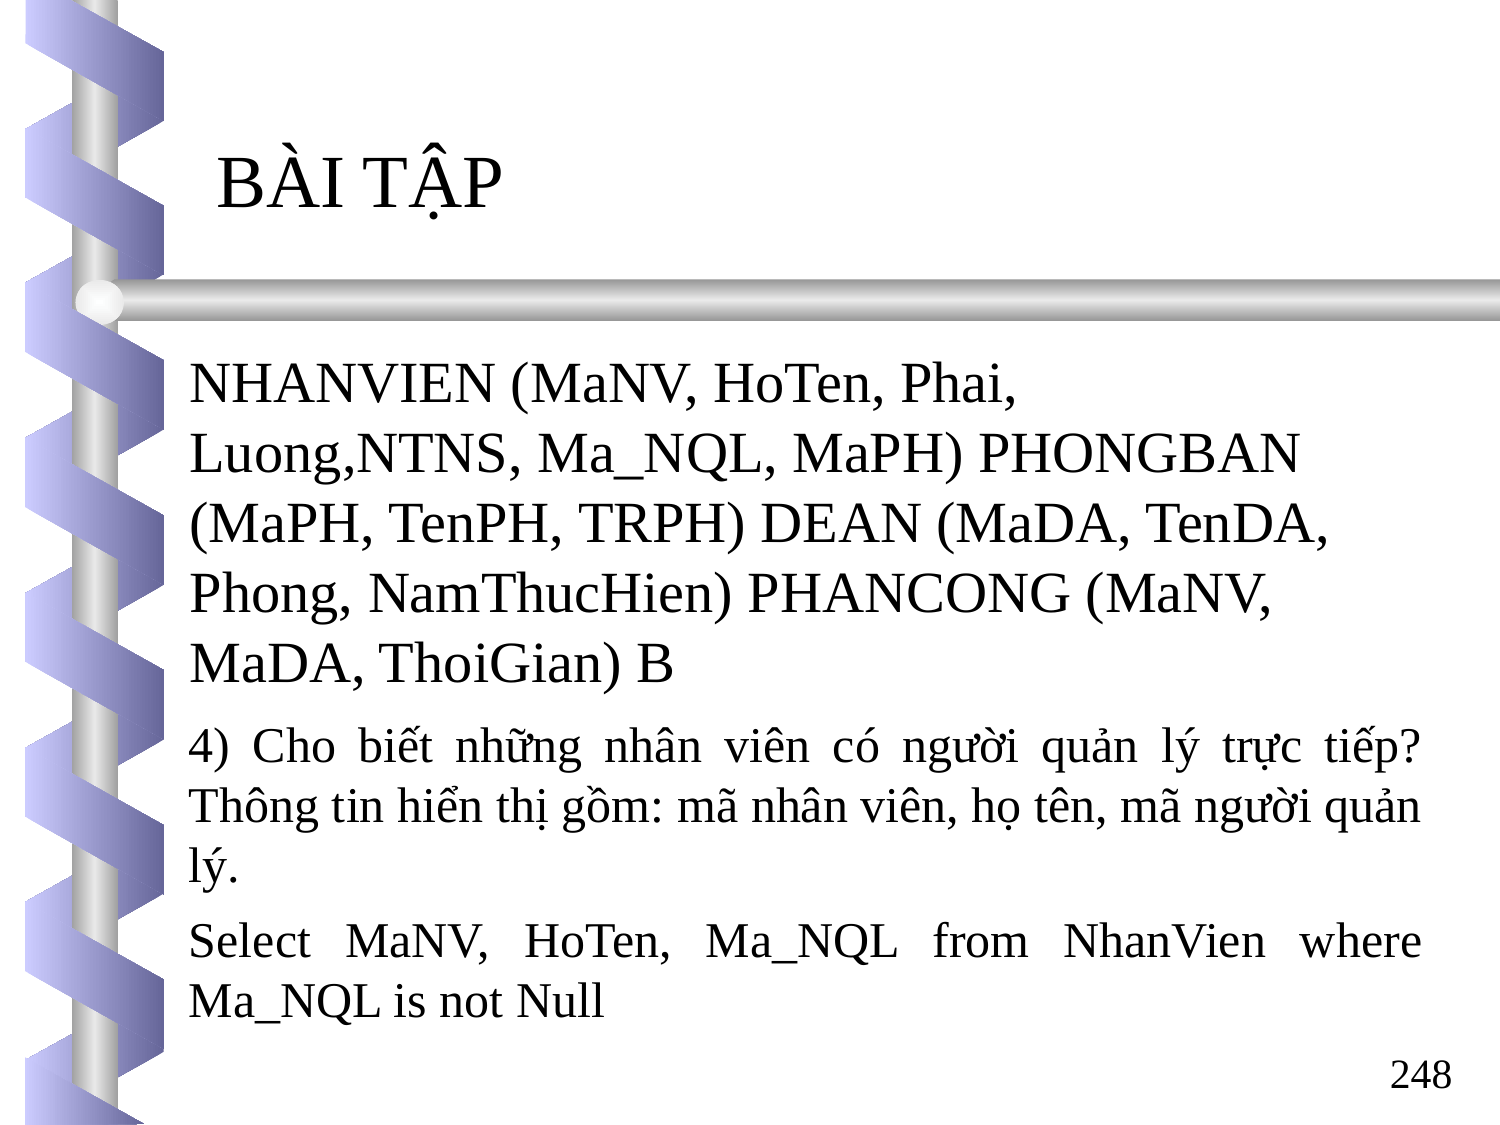

BÀI TẬP
NHANVIEN (MaNV, HoTen, Phai, Luong,NTNS, Ma_NQL, MaPH) PHONGBAN (MaPH, TenPH, TRPH) DEAN (MaDA, TenDA, Phong, NamThucHien) PHANCONG (MaNV, MaDA, ThoiGian) B
4) Cho biết những nhân viên có người quản lý trực tiếp?Thông tin hiển thị gồm: mã nhân viên, họ tên, mã người quản lý.
Select MaNV, HoTen, Ma_NQL from NhanVien where Ma_NQL is not Null